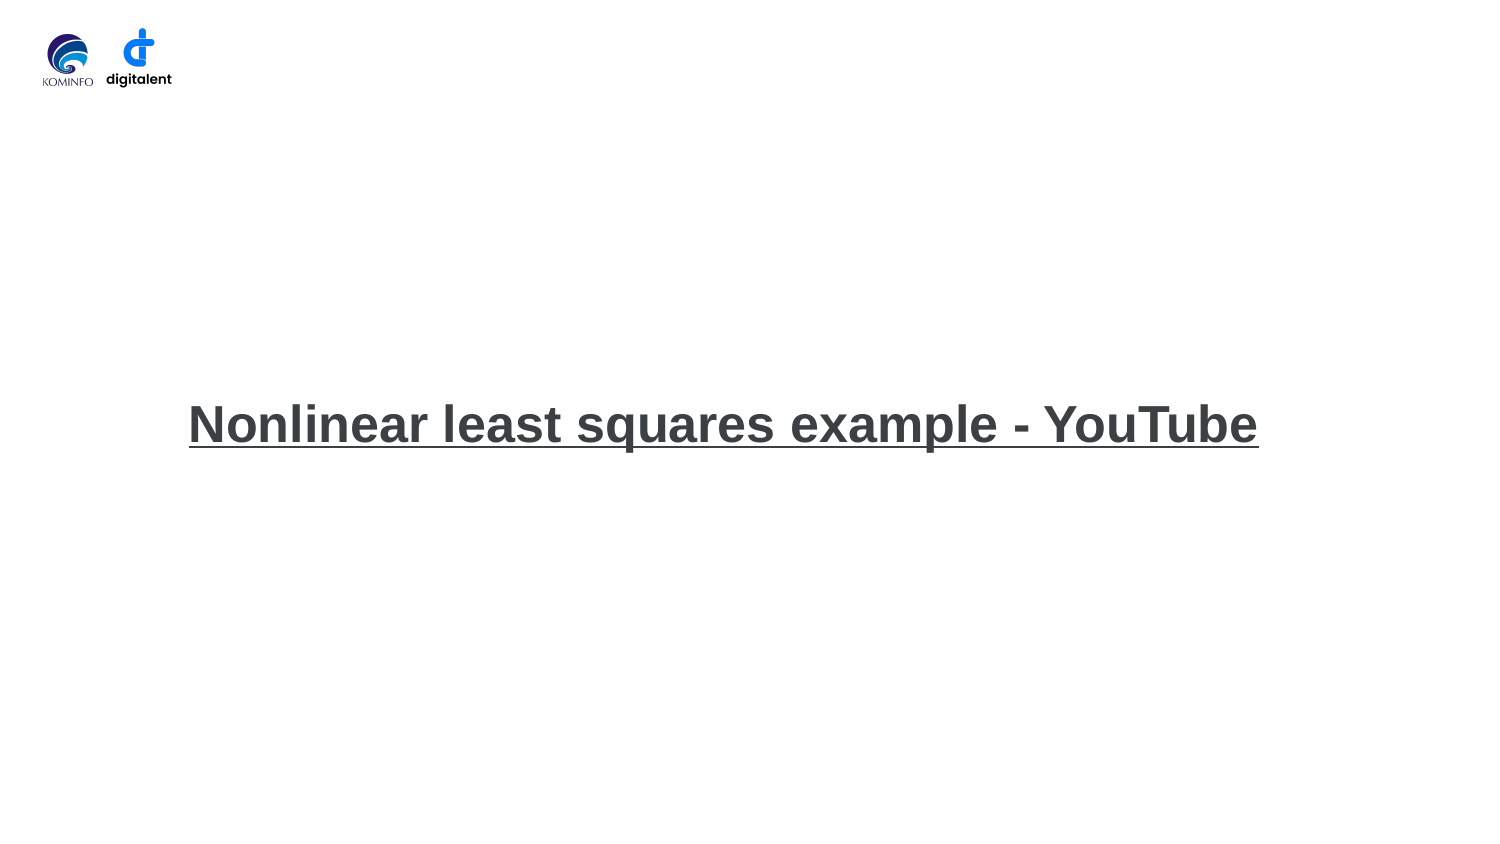

# Nonlinear least squares example - YouTube